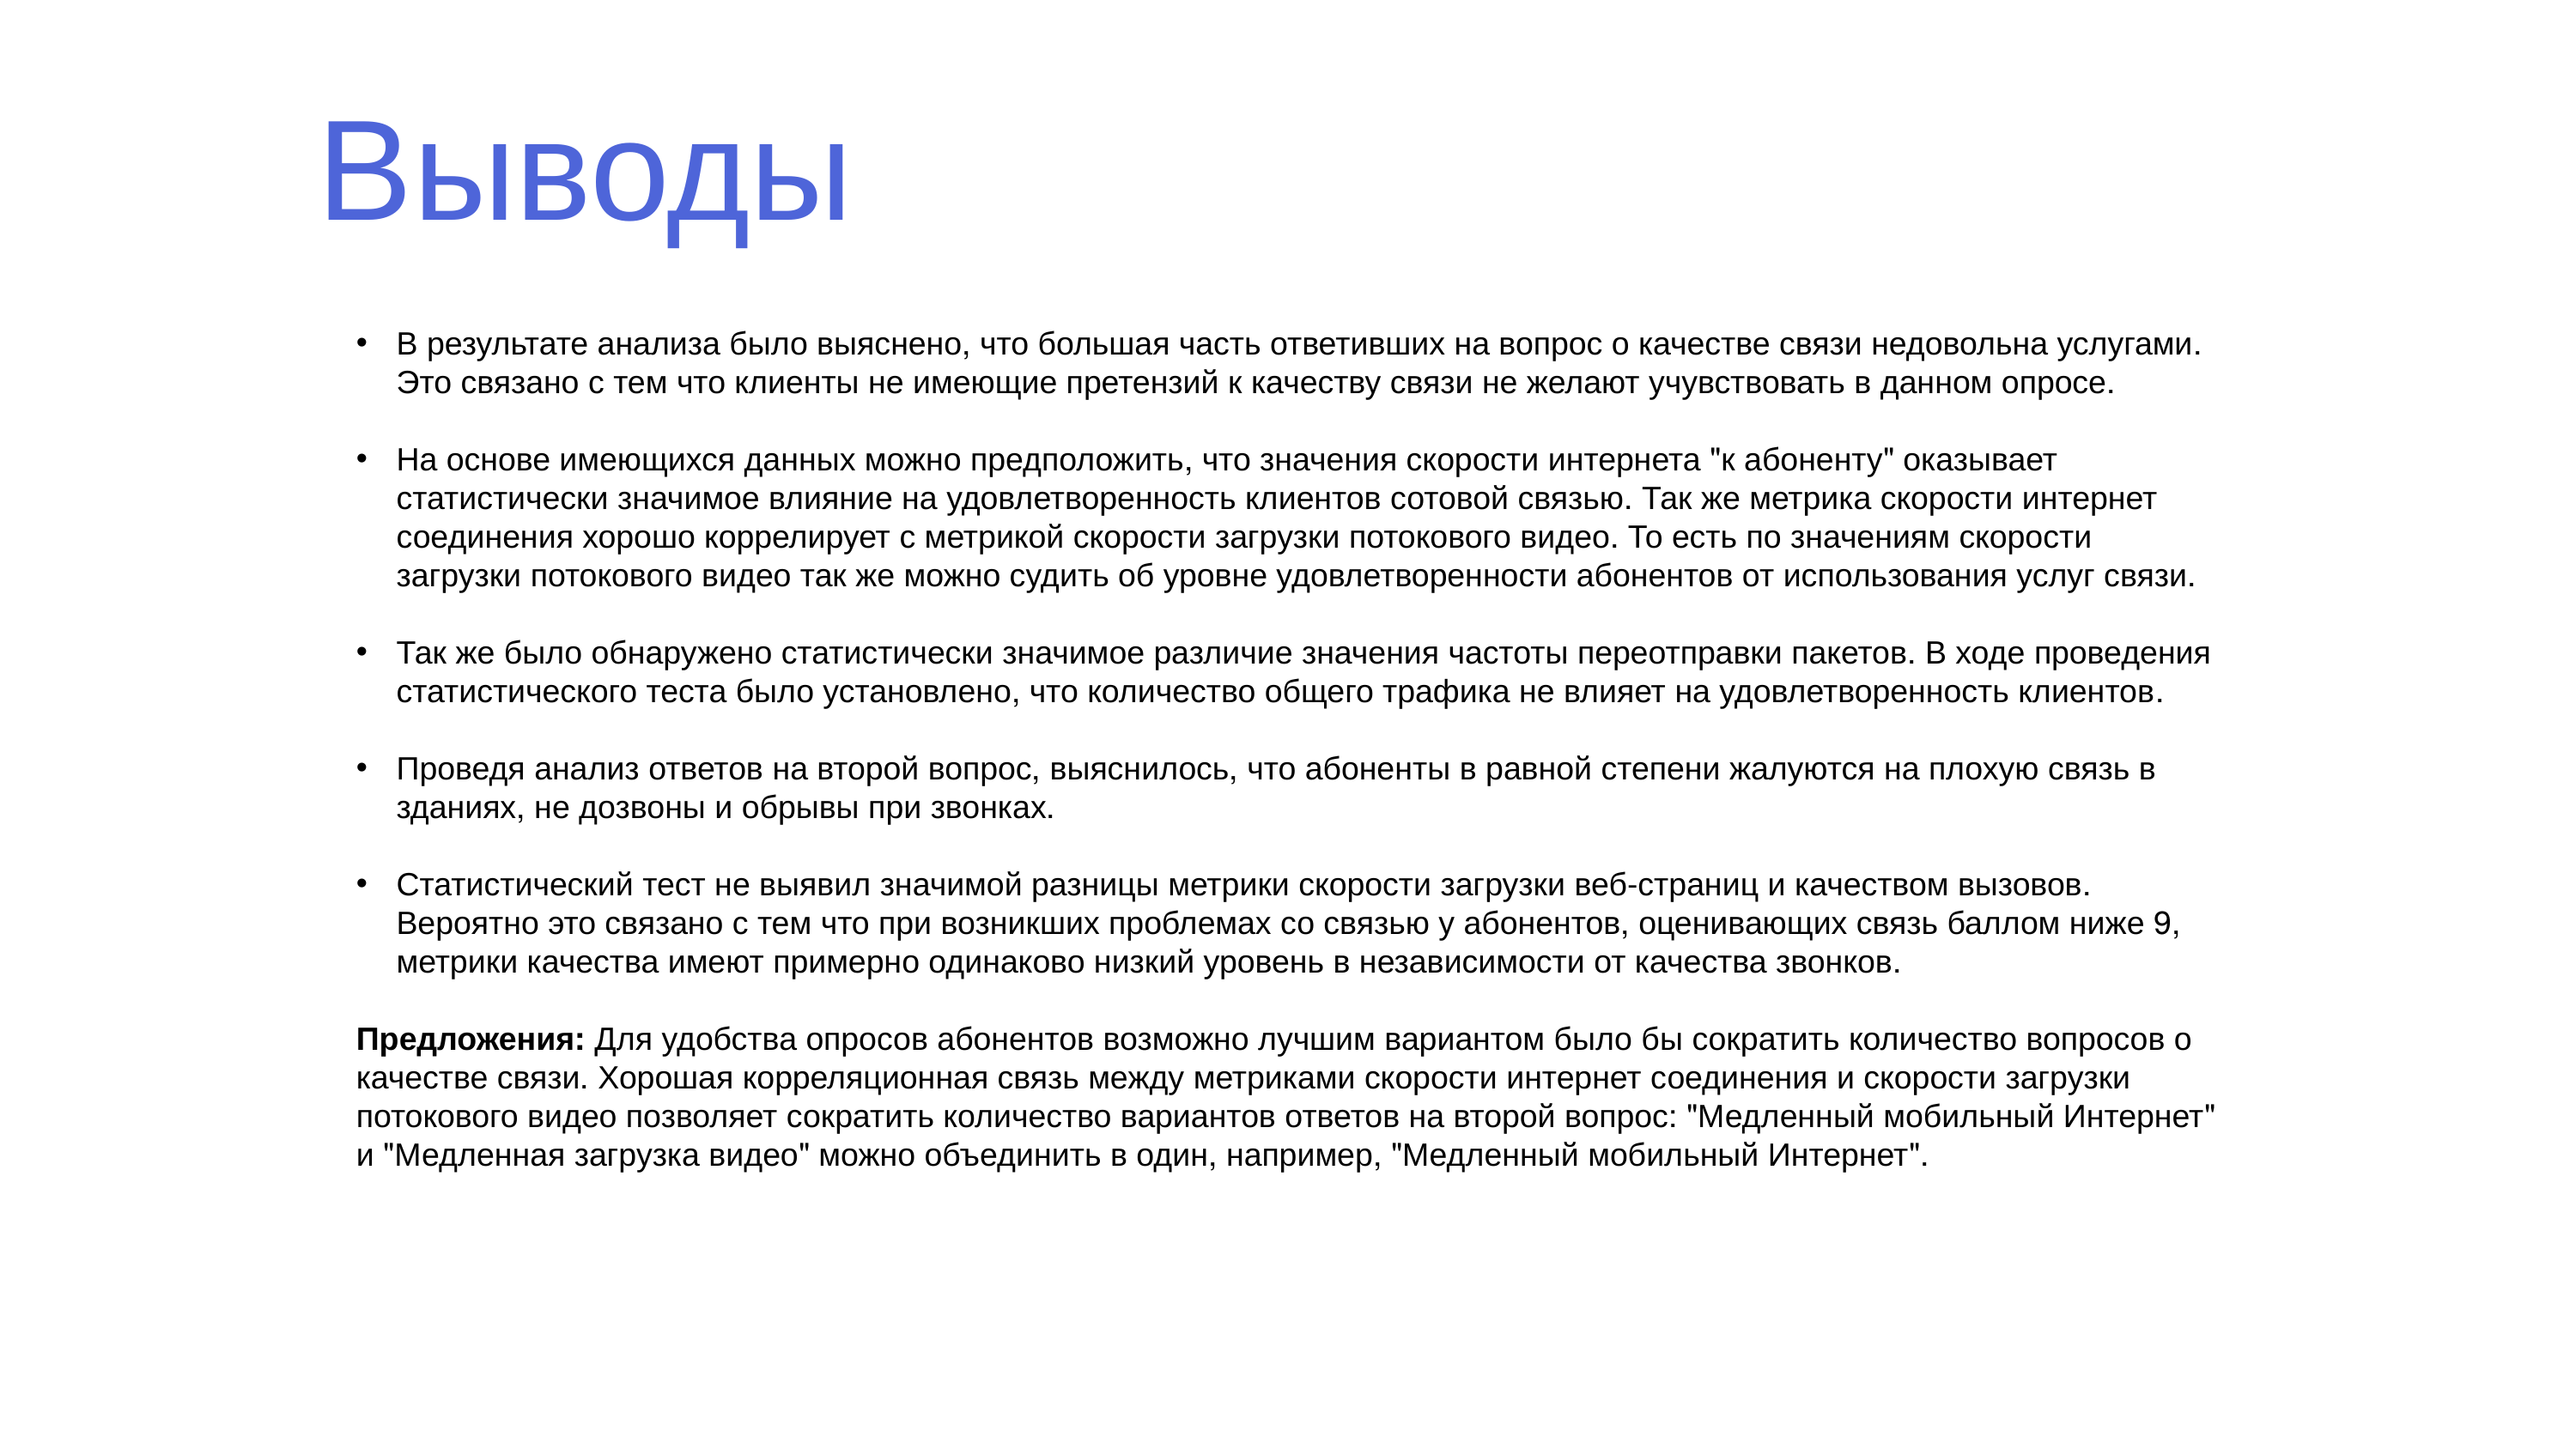

Выводы
В результате анализа было выяснено, что большая часть ответивших на вопрос о качестве связи недовольна услугами. Это связано с тем что клиенты не имеющие претензий к качеству связи не желают учувствовать в данном опросе.

На основе имеющихся данных можно предположить, что значения скорости интернета "к абоненту" оказывает статистически значимое влияние на удовлетворенность клиентов сотовой связью. Так же метрика скорости интернет соединения хорошо коррелирует с метрикой скорости загрузки потокового видео. То есть по значениям скорости загрузки потокового видео так же можно судить об уровне удовлетворенности абонентов от использования услуг связи.

Так же было обнаружено статистически значимое различие значения частоты переотправки пакетов. В ходе проведения статистического теста было установлено, что количество общего трафика не влияет на удовлетворенность клиентов.

Проведя анализ ответов на второй вопрос, выяснилось, что абоненты в равной степени жалуются на плохую связь в зданиях, не дозвоны и обрывы при звонках.

Статистический тест не выявил значимой разницы метрики скорости загрузки веб-страниц и качеством вызовов. Вероятно это связано с тем что при возникших проблемах со связью у абонентов, оценивающих связь баллом ниже 9, метрики качества имеют примерно одинаково низкий уровень в независимости от качества звонков.

Предложения: Для удобства опросов абонентов возможно лучшим вариантом было бы сократить количество вопросов о качестве связи. Хорошая корреляционная связь между метриками скорости интернет соединения и скорости загрузки потокового видео позволяет сократить количество вариантов ответов на второй вопрос: "Медленный мобильный Интернет" и "Медленная загрузка видео" можно объединить в один, например, "Медленный мобильный Интернет".